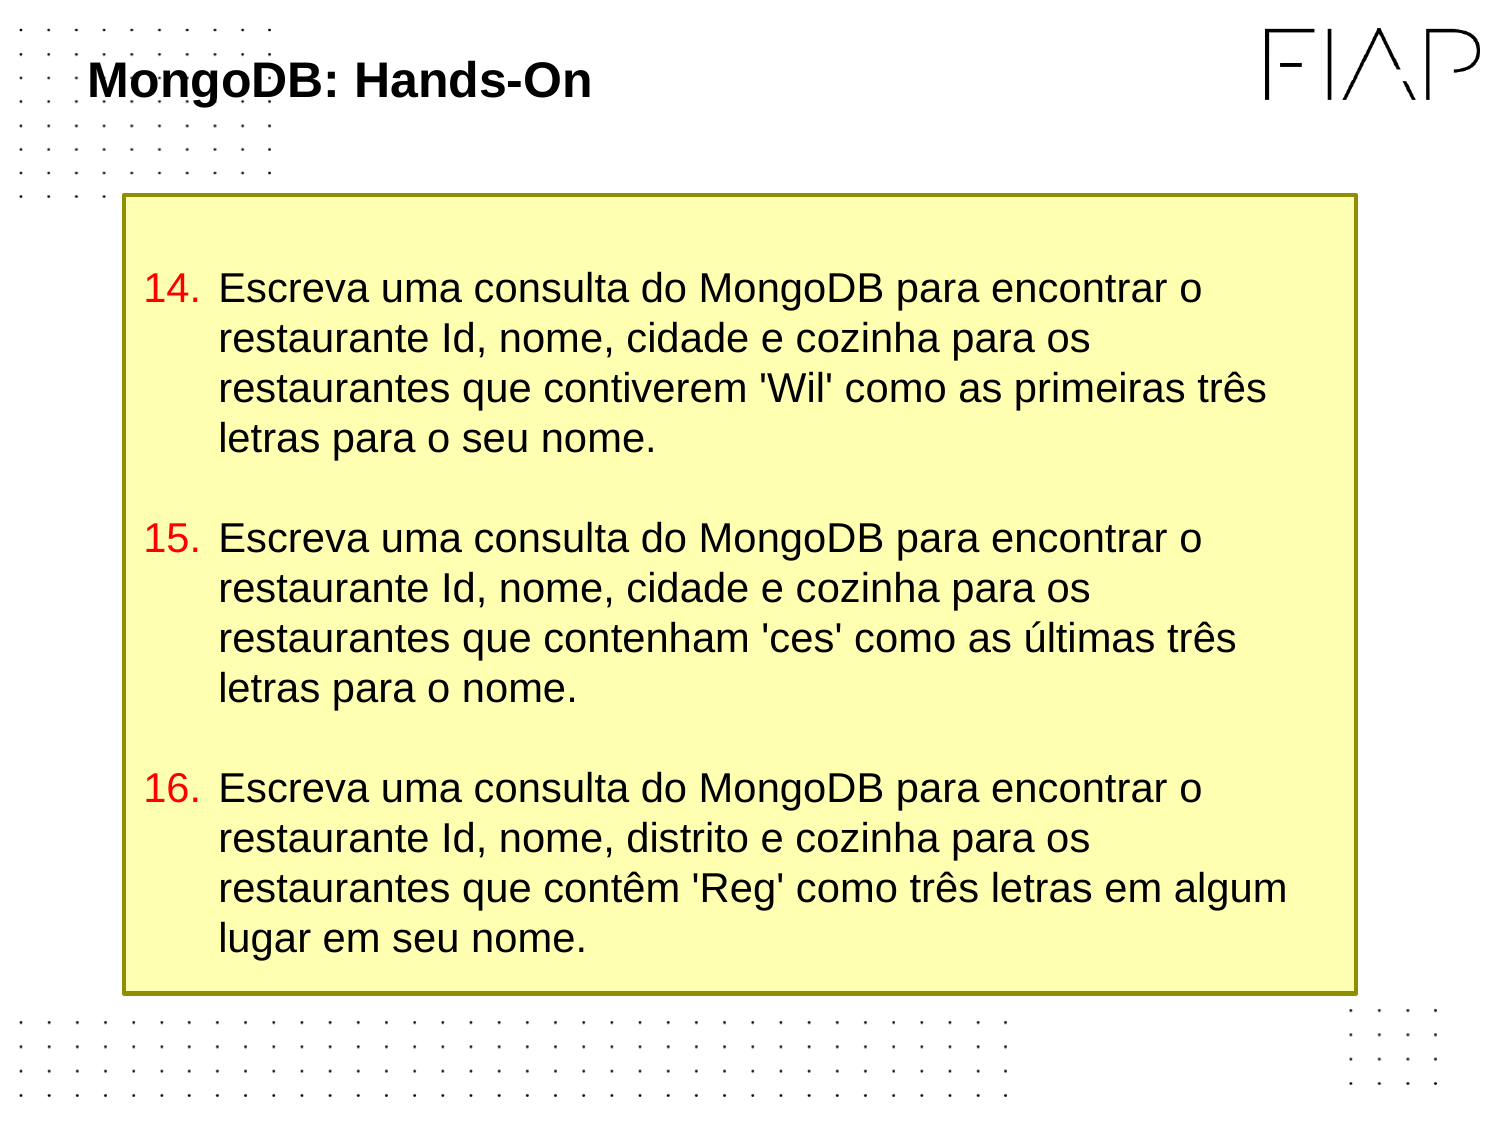

# MongoDB: Hands-On

Escreva uma consulta do MongoDB para encontrar o restaurante Id, nome, cidade e cozinha para os restaurantes que contiverem 'Wil' como as primeiras três letras para o seu nome.

Escreva uma consulta do MongoDB para encontrar o restaurante Id, nome, cidade e cozinha para os restaurantes que contenham 'ces' como as últimas três letras para o nome.

Escreva uma consulta do MongoDB para encontrar o restaurante Id, nome, distrito e cozinha para os restaurantes que contêm 'Reg' como três letras em algum lugar em seu nome.